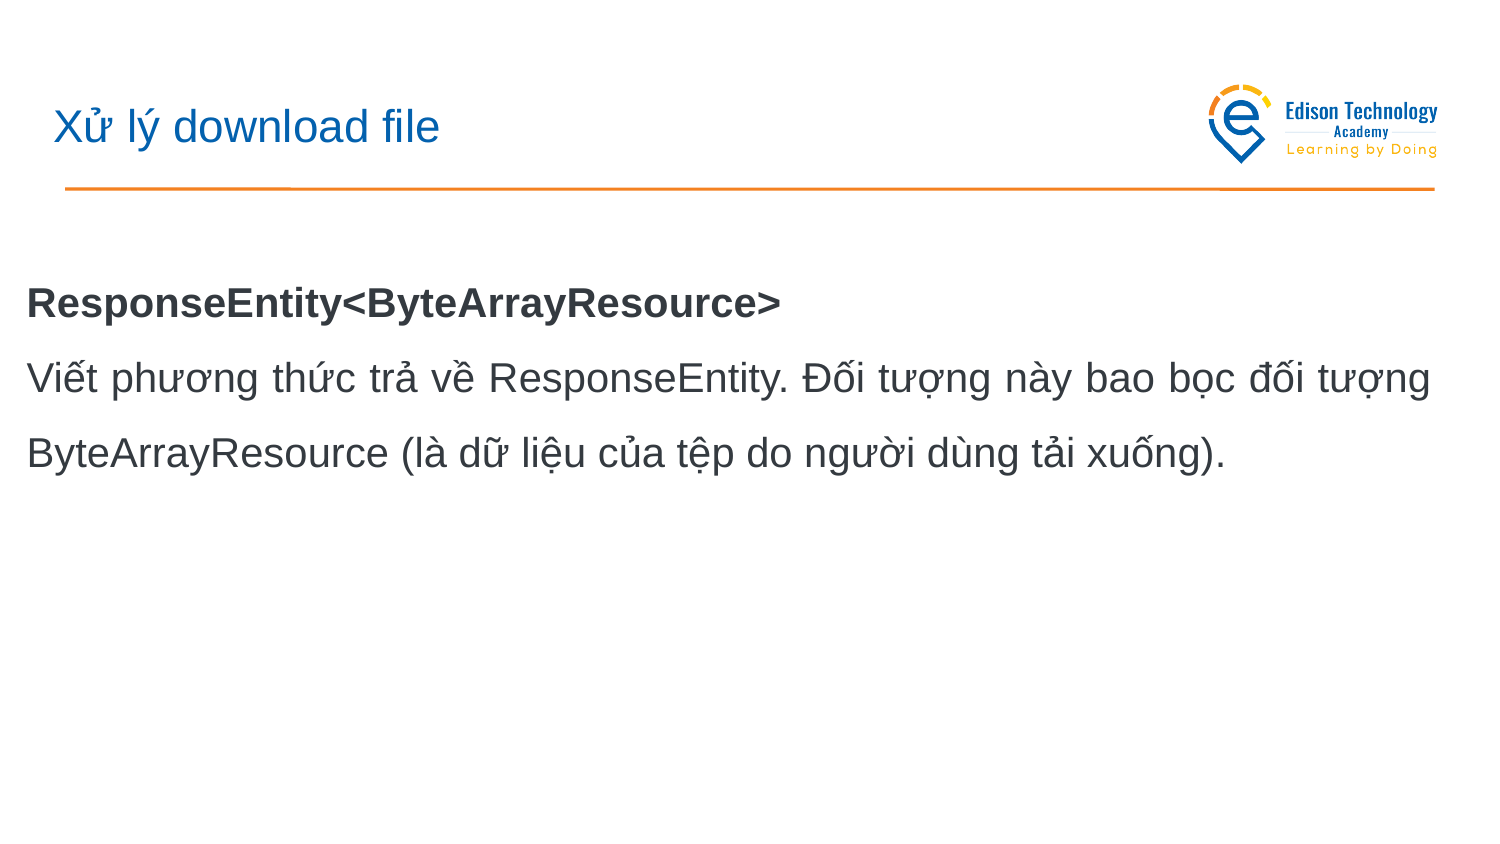

# Xử lý download file
ResponseEntity<ByteArrayResource>
Viết phương thức trả về ResponseEntity. Đối tượng này bao bọc đối tượng ByteArrayResource (là dữ liệu của tệp do người dùng tải xuống).